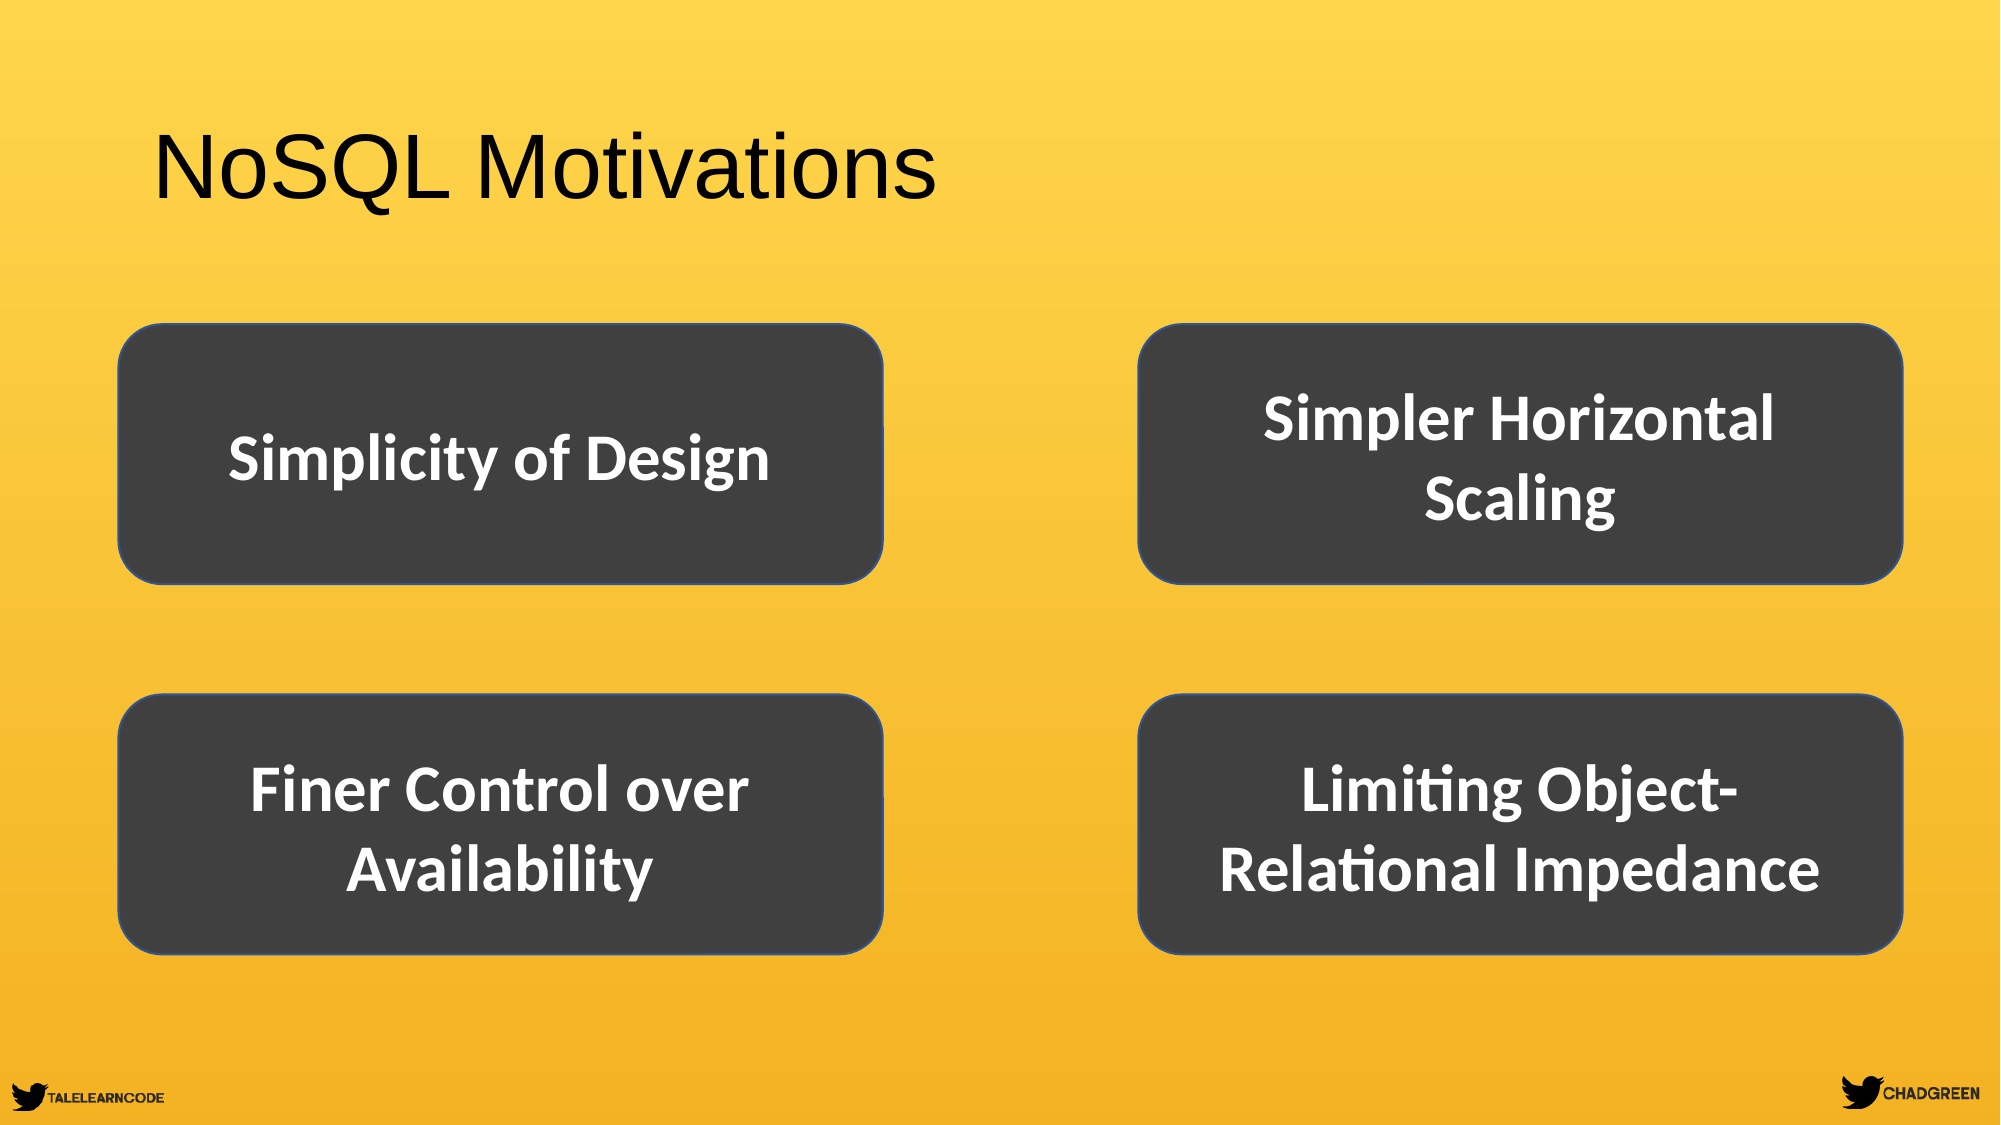

# NoSQL Motivations
Simplicity of Design
Simpler Horizontal Scaling
Finer Control over Availability
Limiting Object-Relational Impedance